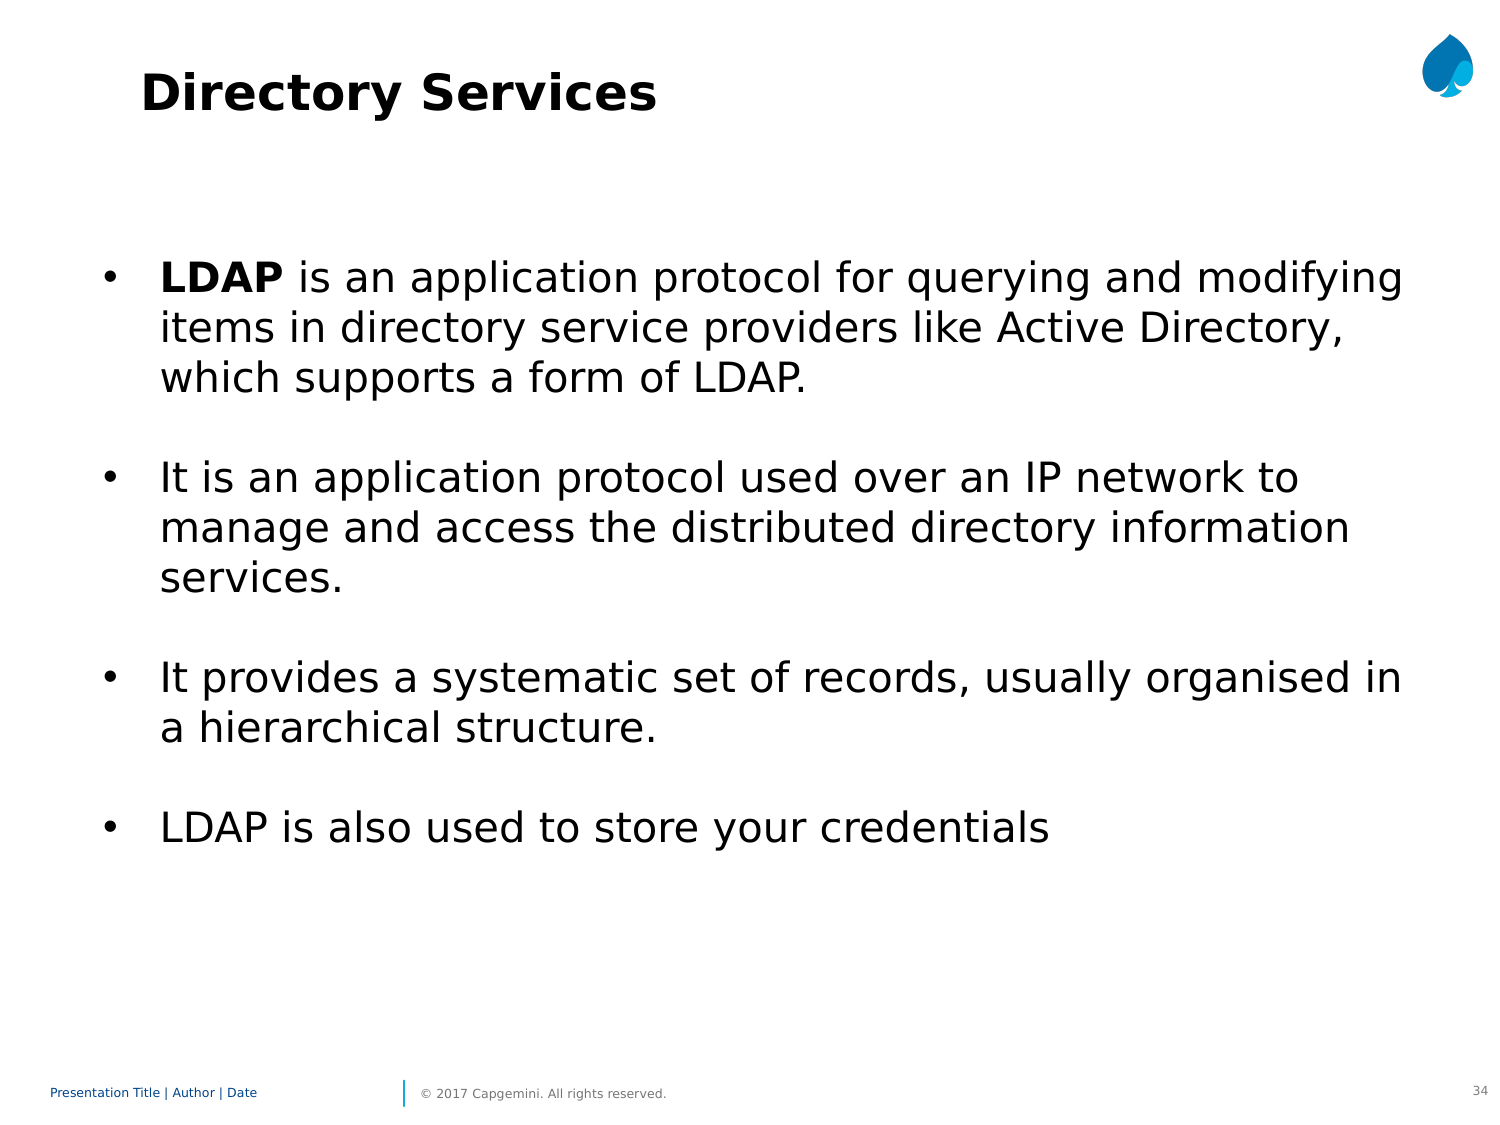

Directory Services
LDAP is an application protocol for querying and modifying items in directory service providers like Active Directory, which supports a form of LDAP.

It is an application protocol used over an IP network to manage and access the distributed directory information services.

It provides a systematic set of records, usually organised in a hierarchical structure.

LDAP is also used to store your credentials